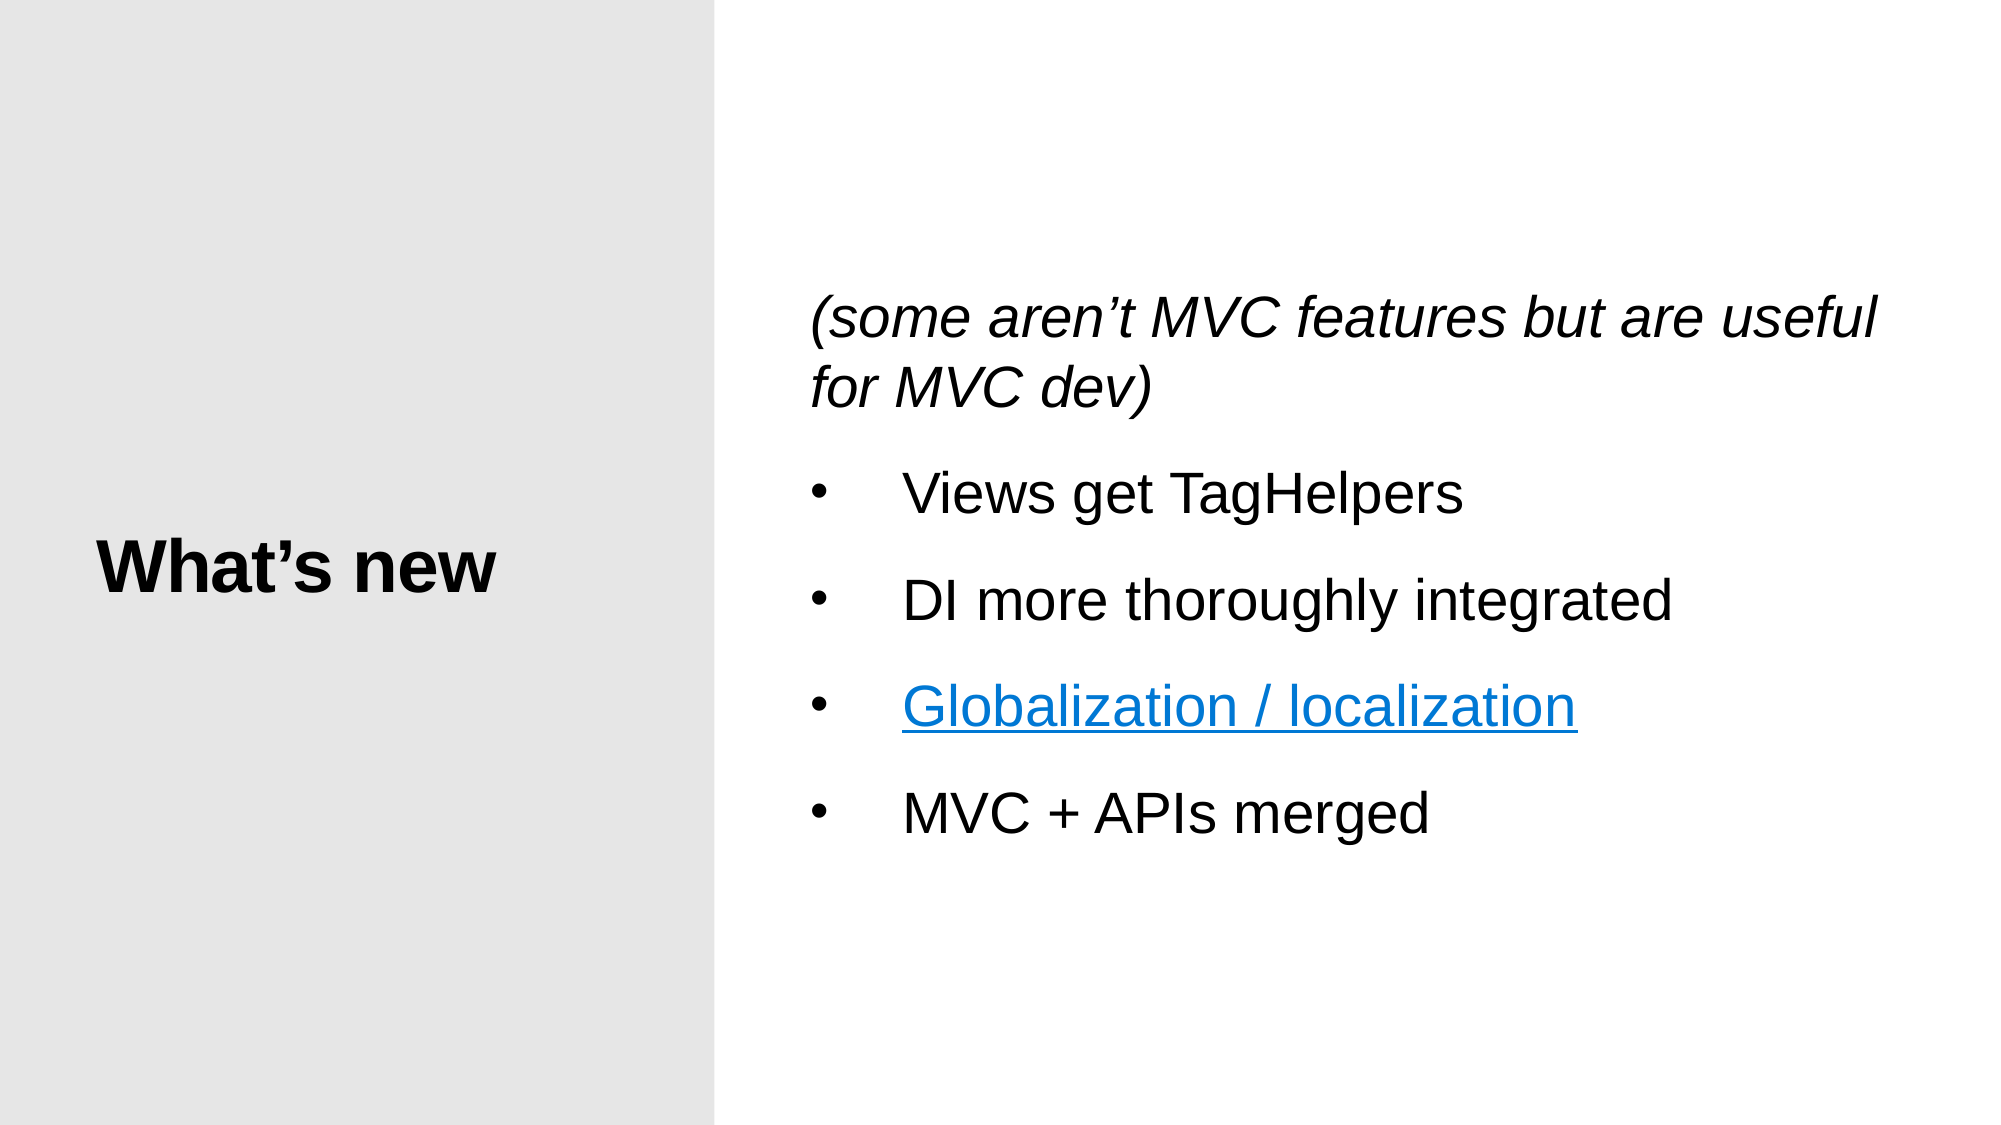

# What’s new
(some aren’t MVC features but are useful for MVC dev)
Views get TagHelpers
DI more thoroughly integrated
Globalization / localization
MVC + APIs merged